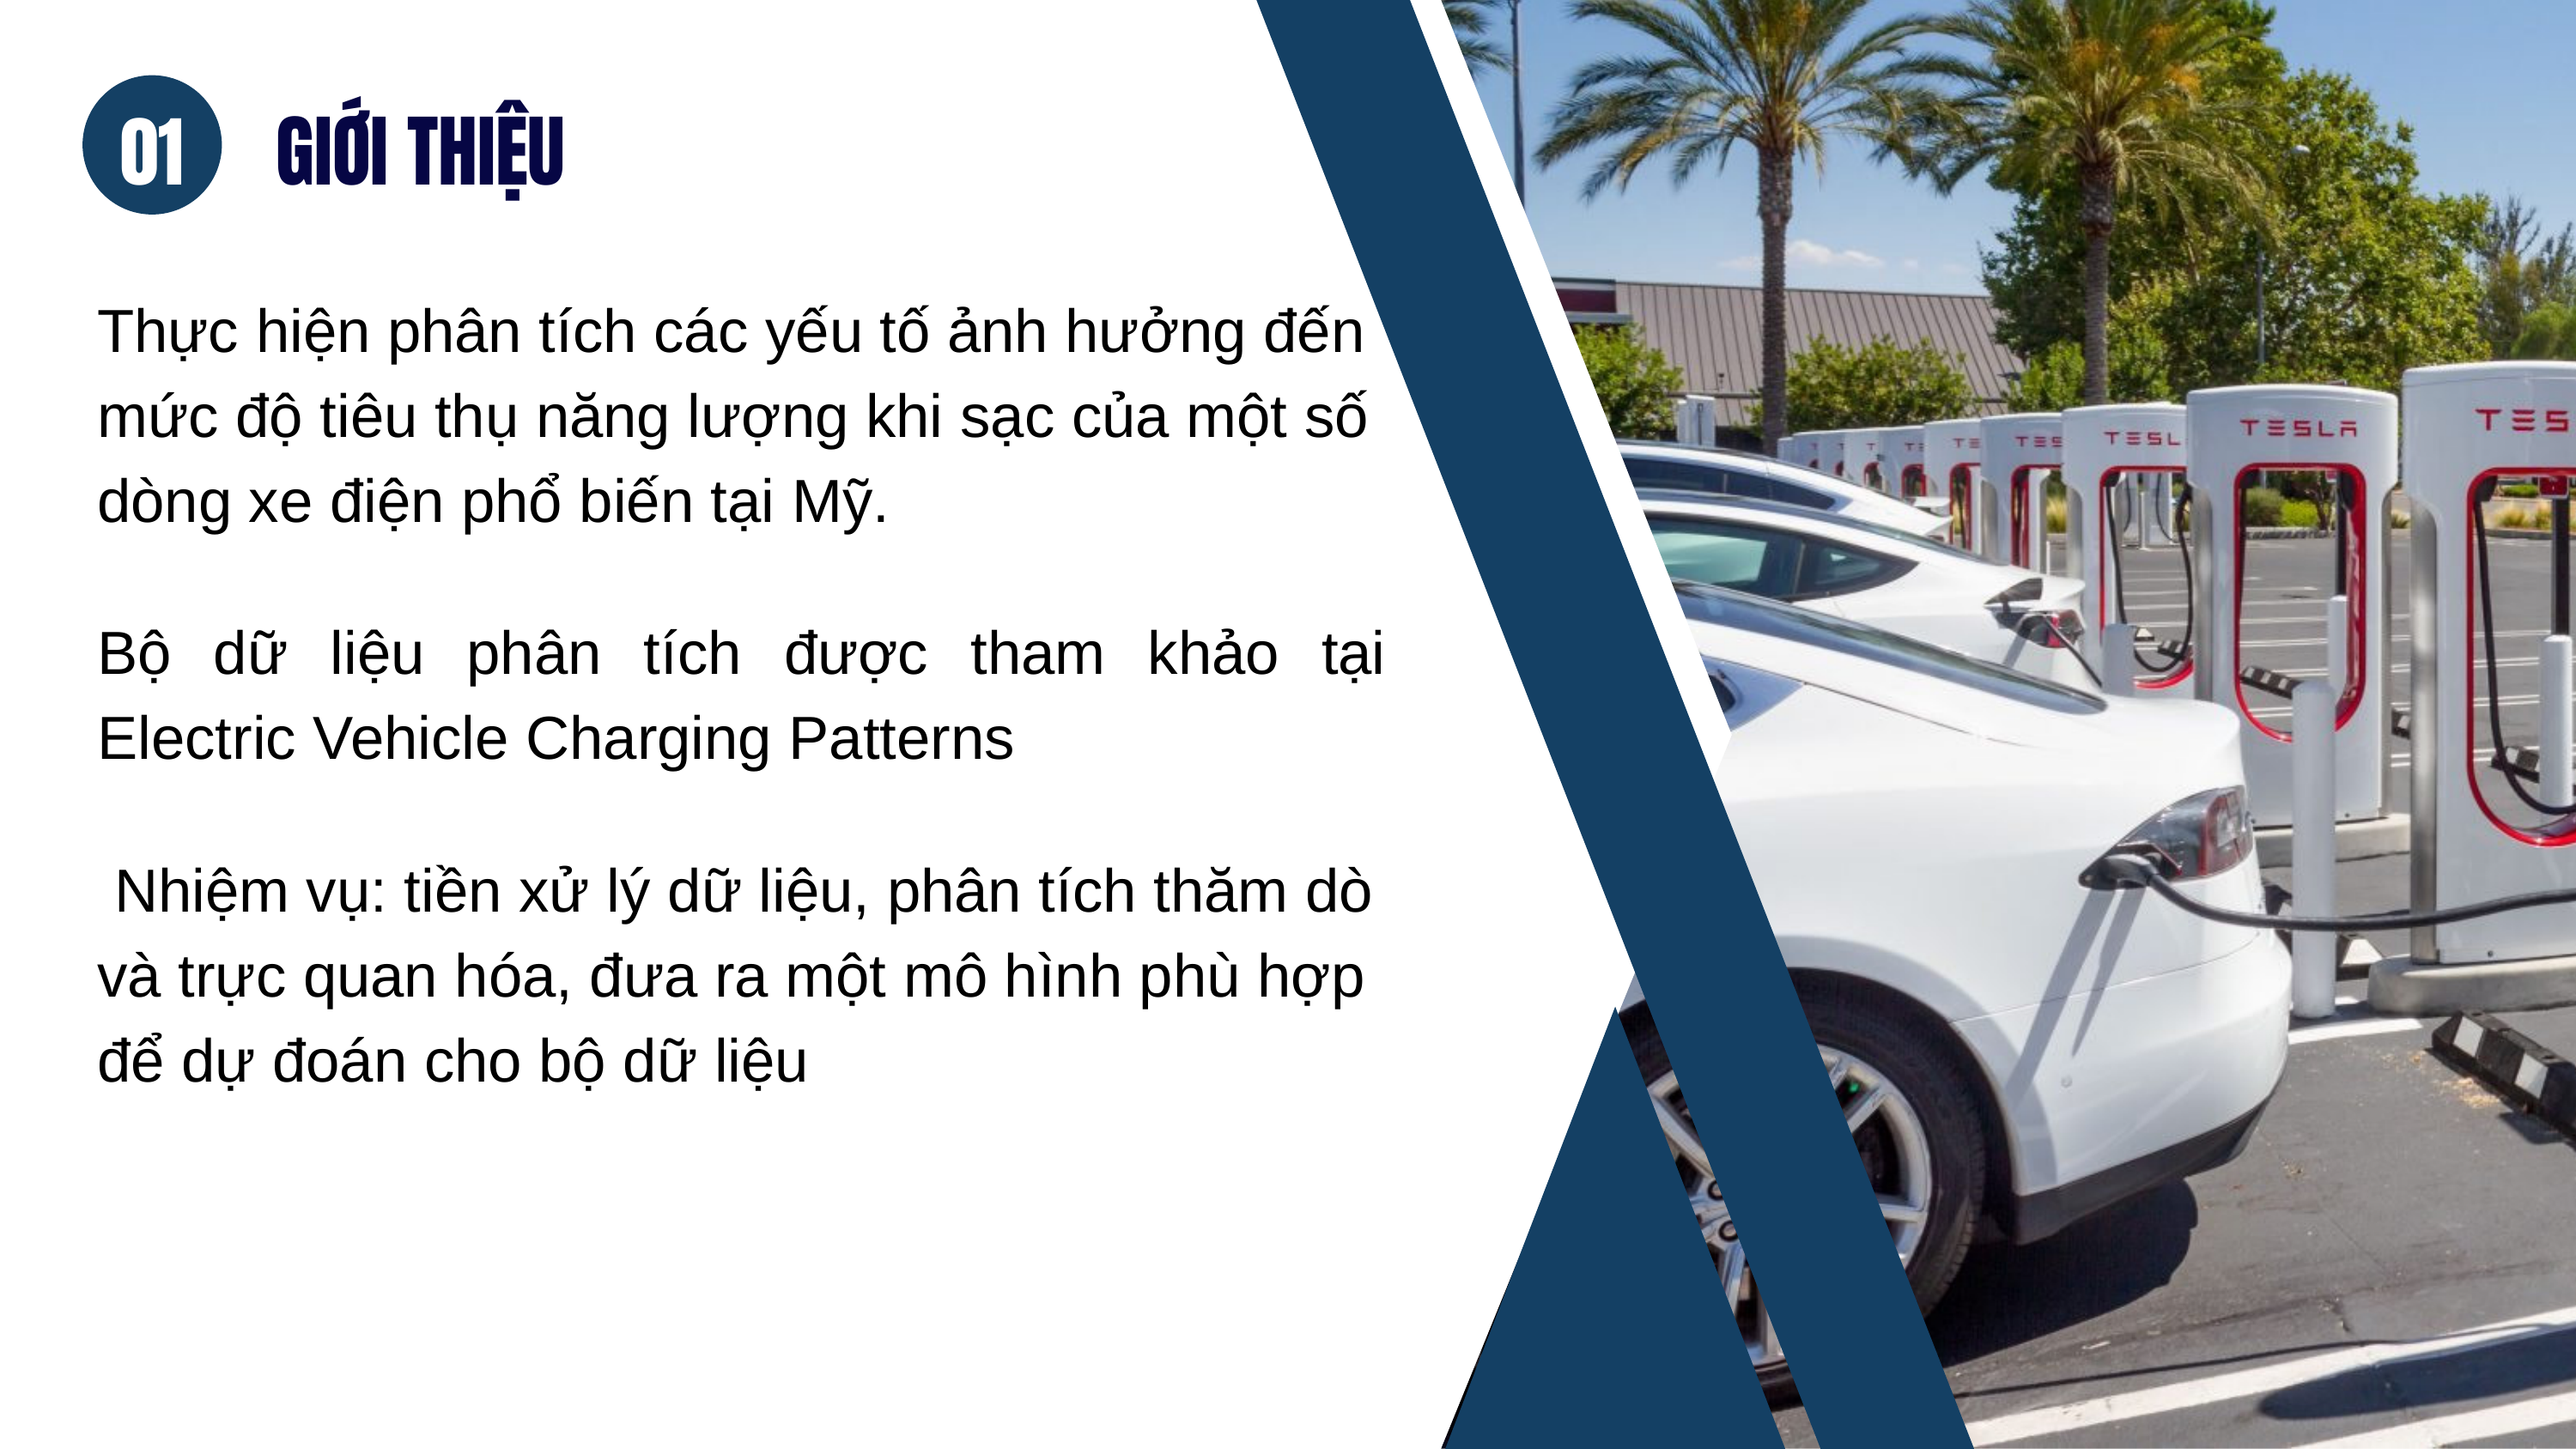

GIỚI THIỆU
01
Thực hiện phân tích các yếu tố ảnh hưởng đến mức độ tiêu thụ năng lượng khi sạc của một số dòng xe điện phổ biến tại Mỹ.
Lorem ipsum dolor sit amet, consectetur adipiscing elit. Duis pellentesque eu dui nec pellentesque. Fusce ut metus rutrum, pharetra libero nec, malesuada nibh. Ut id egestas urna. Proin efficitur nec tortor semper convallis. Pellentesque euismod nisi sit amet tempor luctus.
Bộ dữ liệu phân tích được tham khảo tại Electric Vehicle Charging Patterns
 Nhiệm vụ: tiền xử lý dữ liệu, phân tích thăm dò và trực quan hóa, đưa ra một mô hình phù hợp để dự đoán cho bộ dữ liệu
Company Logo

Lorem ipsum dolor sit amet, consectetur adipiscing elit. Duis pellentesque eu dui nec pellentesque. Fusce ut metus rutrum, pharetra libero nec, malesuada nibh. Ut id egestas urna. Proin efficitur nec tortor semper convallis. Pellentesque euismod nisi sit amet tempor luctus.
3